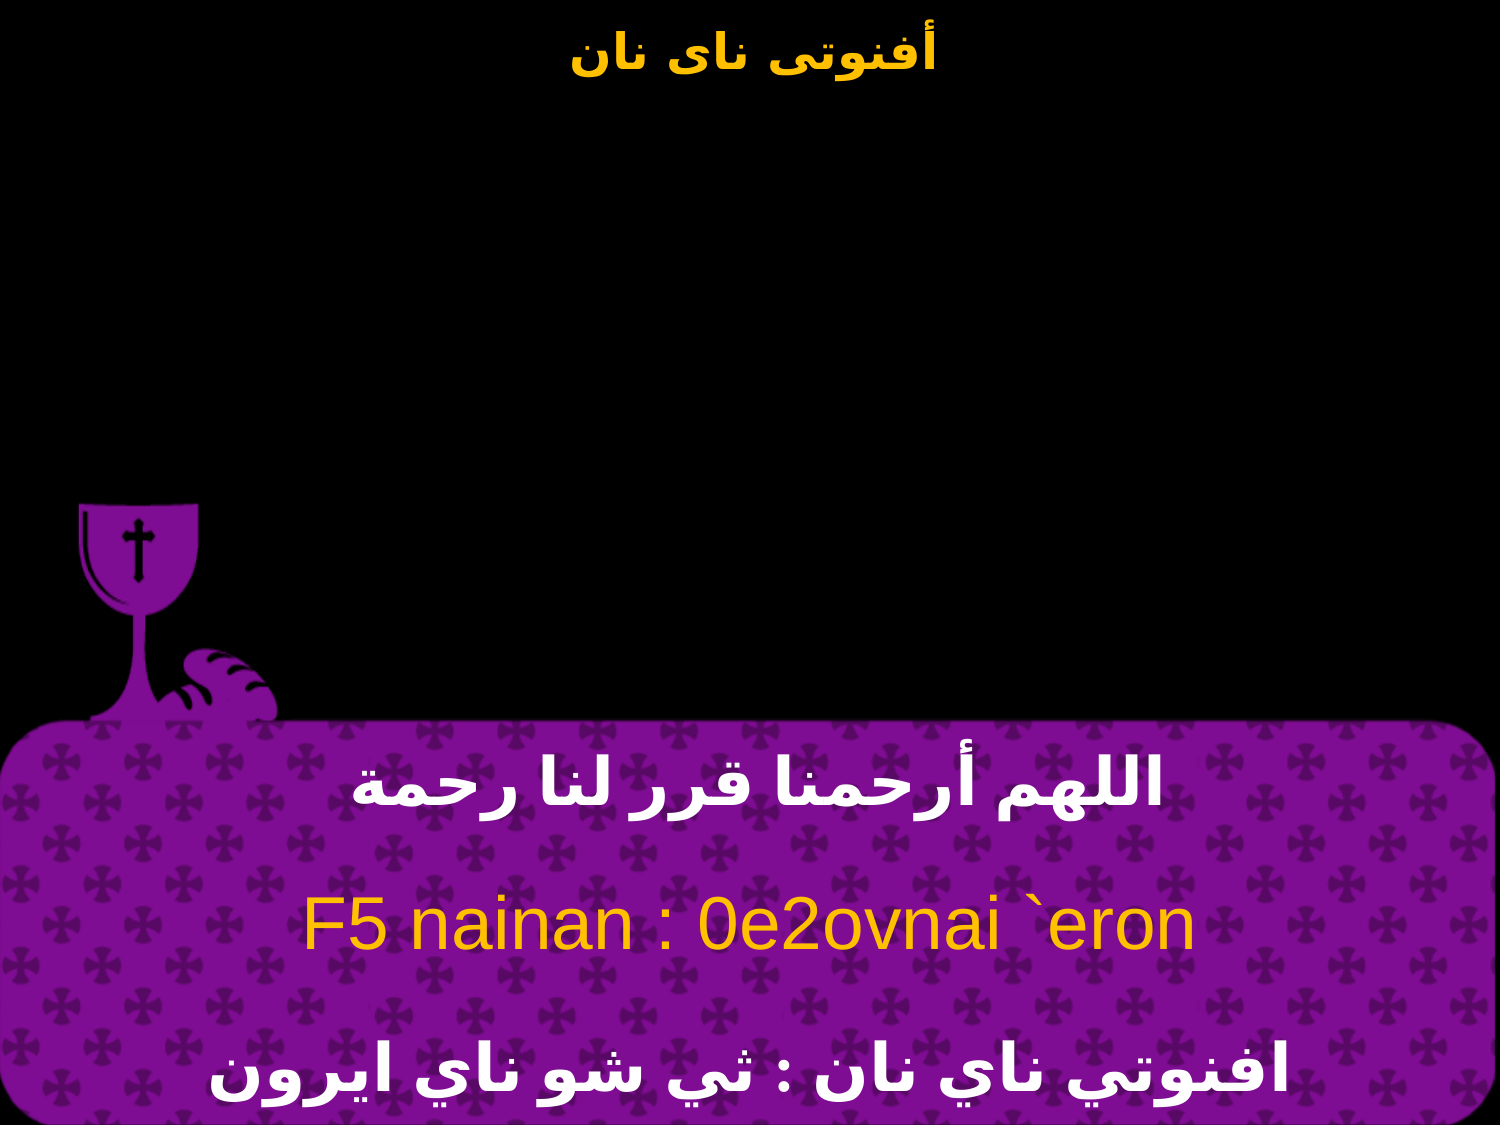

# اللهم أرحمنا قرر لنا رحمة
F5 nainan : 0e2ovnai `eron
افنوتي ناي نان : ثي شو ناي ايرون